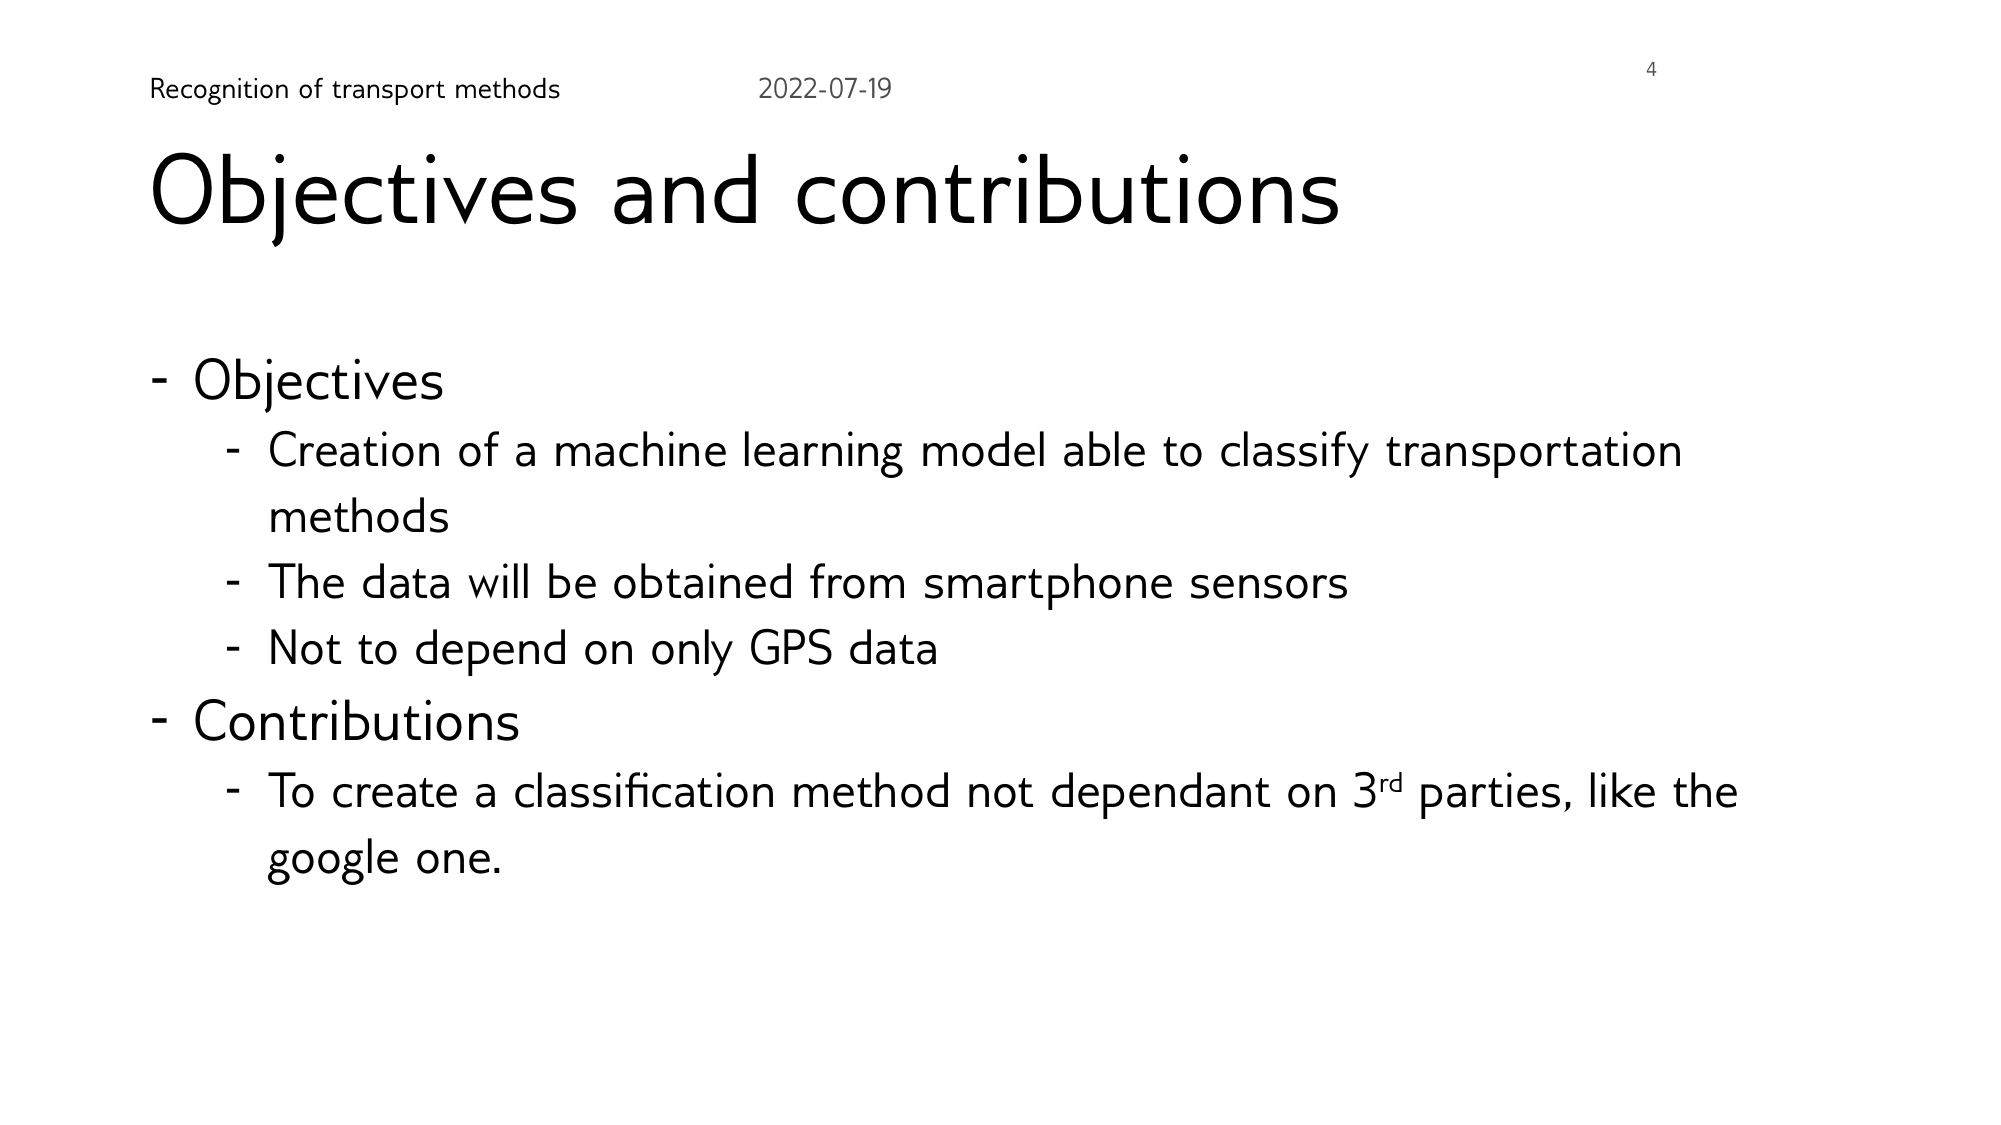

4
Recognition of transport methods 		 2022-07-19
# Objectives and contributions
Objectives
Creation of a machine learning model able to classify transportation methods
The data will be obtained from smartphone sensors
Not to depend on only GPS data
Contributions
To create a classification method not dependant on 3rd parties, like the google one.